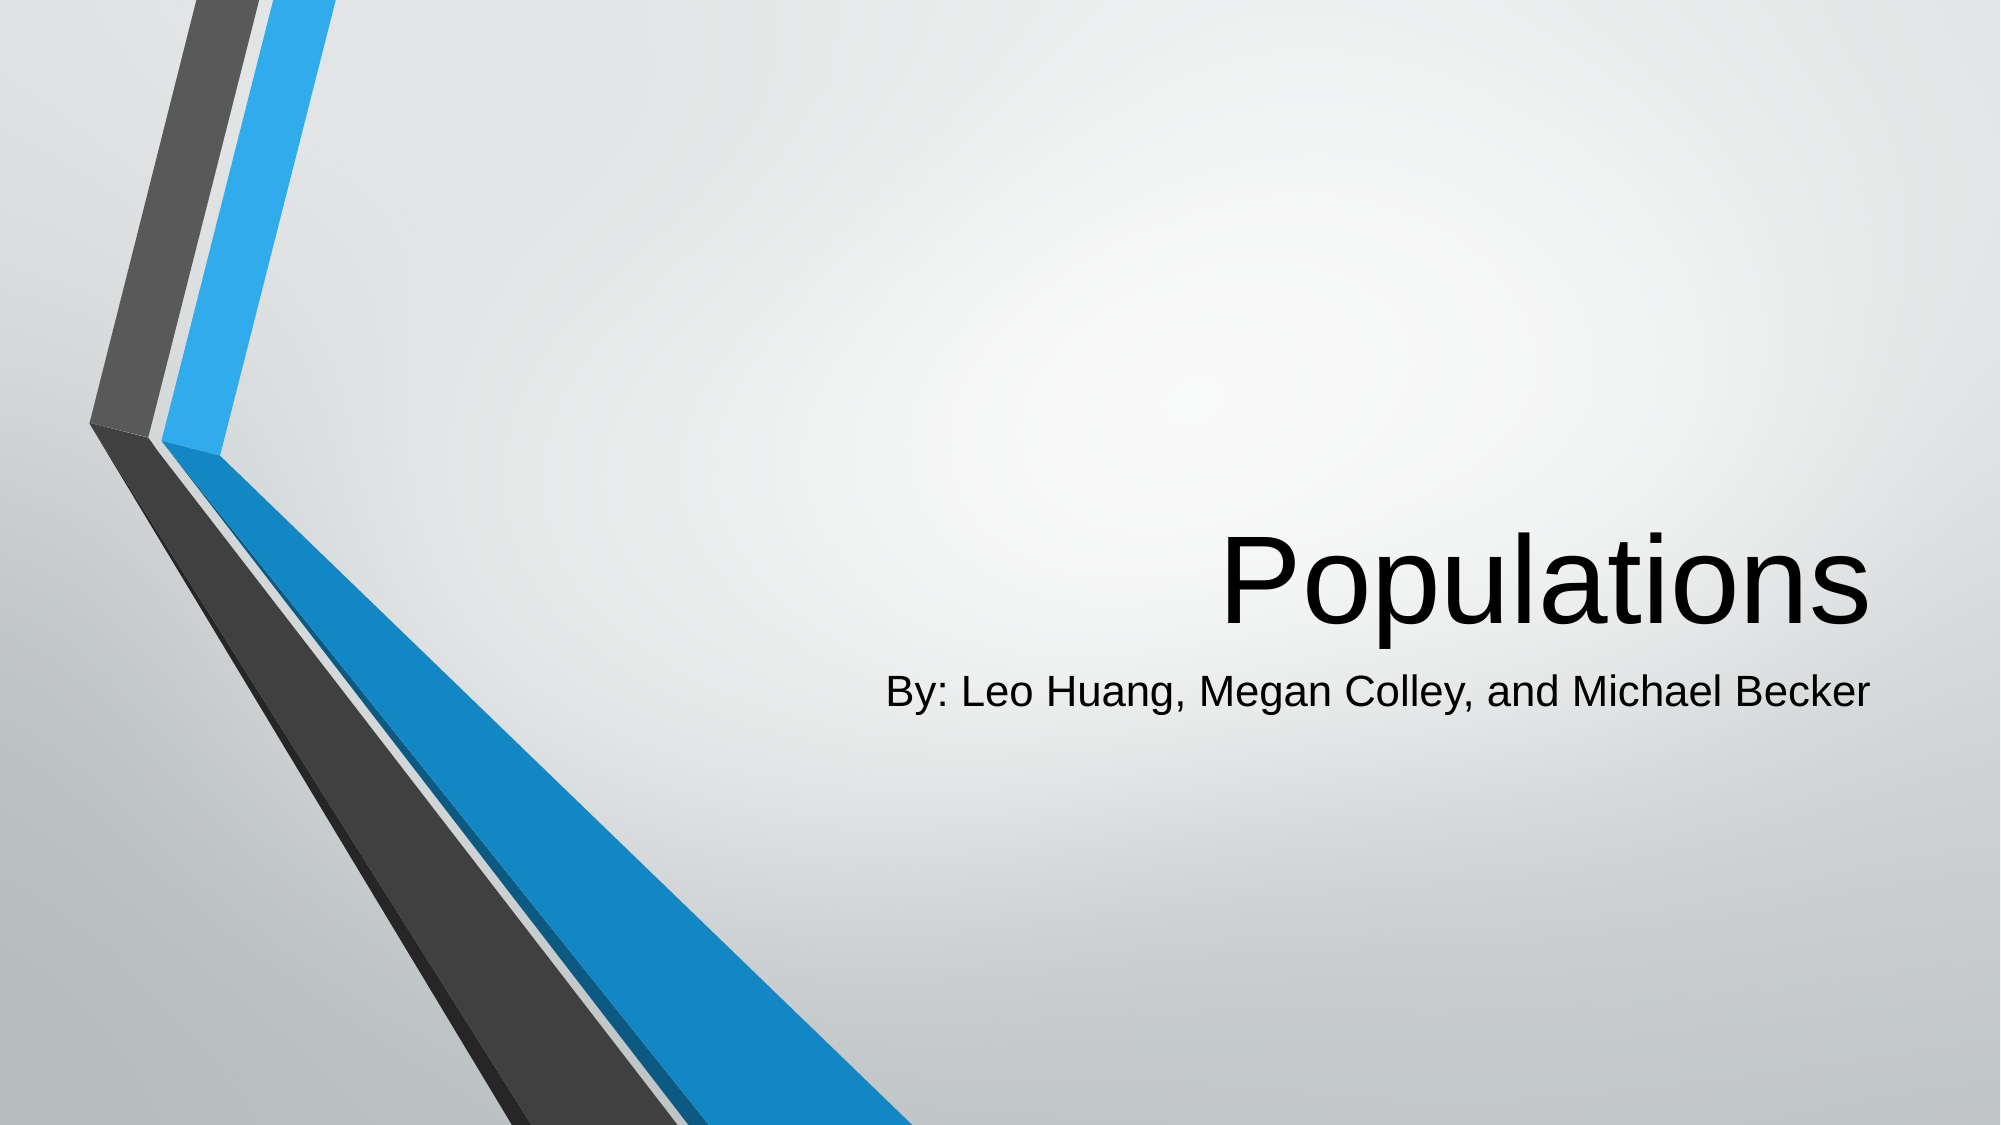

# Populations
By: Leo Huang, Megan Colley, and Michael Becker